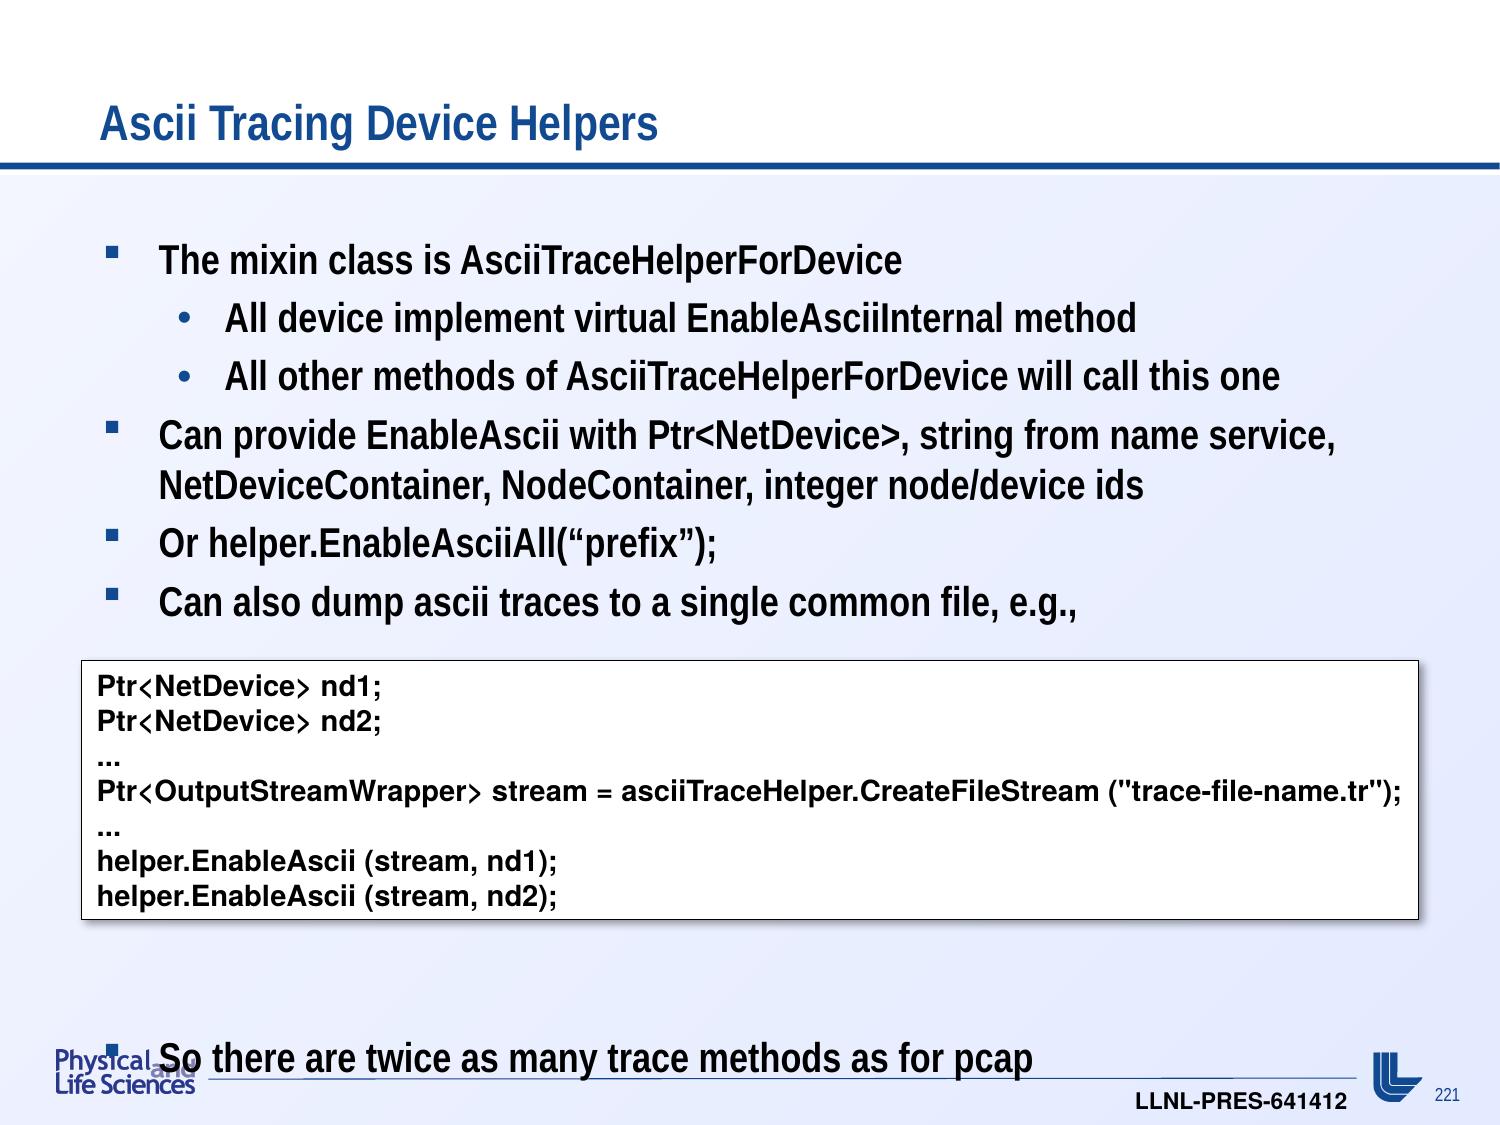

# Ascii Tracing Device Helpers
The mixin class is AsciiTraceHelperForDevice
All device implement virtual EnableAsciiInternal method
All other methods of AsciiTraceHelperForDevice will call this one
Can provide EnableAscii with Ptr<NetDevice>, string from name service, NetDeviceContainer, NodeContainer, integer node/device ids
Or helper.EnableAsciiAll(“prefix”);
Can also dump ascii traces to a single common file, e.g.,

So there are twice as many trace methods as for pcap

Ptr<NetDevice> nd1;
Ptr<NetDevice> nd2;
...
Ptr<OutputStreamWrapper> stream = asciiTraceHelper.CreateFileStream ("trace-file-name.tr");
...
helper.EnableAscii (stream, nd1);
helper.EnableAscii (stream, nd2);